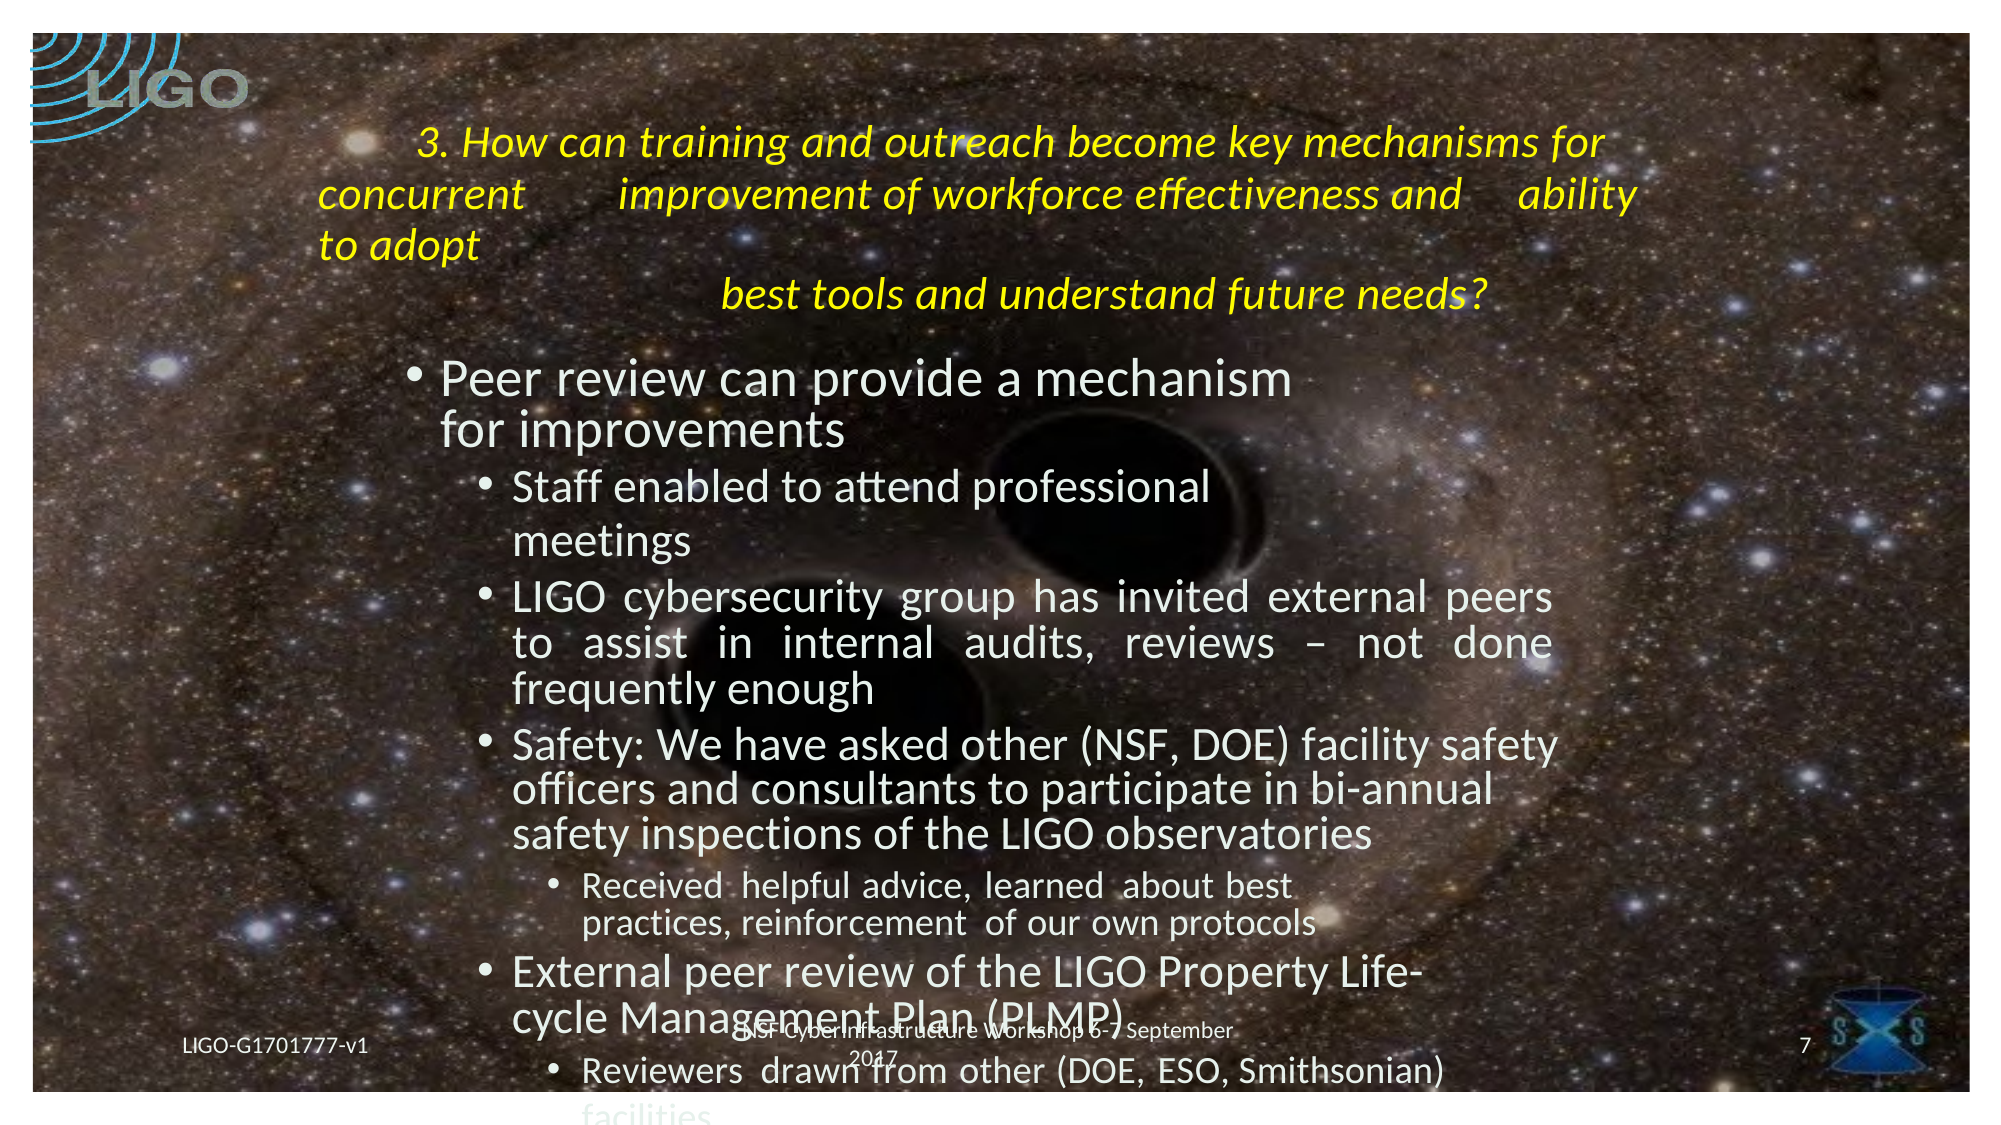

3. How can training and outreach become key mechanisms for concurrent	improvement of workforce effectiveness and	ability to adopt
best tools and understand future needs?
Peer review can provide a mechanism for improvements
Staff enabled to attend professional meetings
LIGO cybersecurity group has invited external peers to assist in internal audits, reviews – not done frequently enough
Safety: We have asked other (NSF, DOE) facility safety officers and consultants to participate in bi-annual safety inspections of the LIGO observatories
Received  helpful advice, learned  about best practices, reinforcement  of our own protocols
External peer review of the LIGO Property Life-cycle Management Plan (PLMP)
Reviewers  drawn from other (DOE, ESO, Smithsonian) facilities
Provided useful  feedback  on our plan
NSF Cyberinfrastructure Workshop 6-7 September 2017
LIGO-G1701777-v1
7